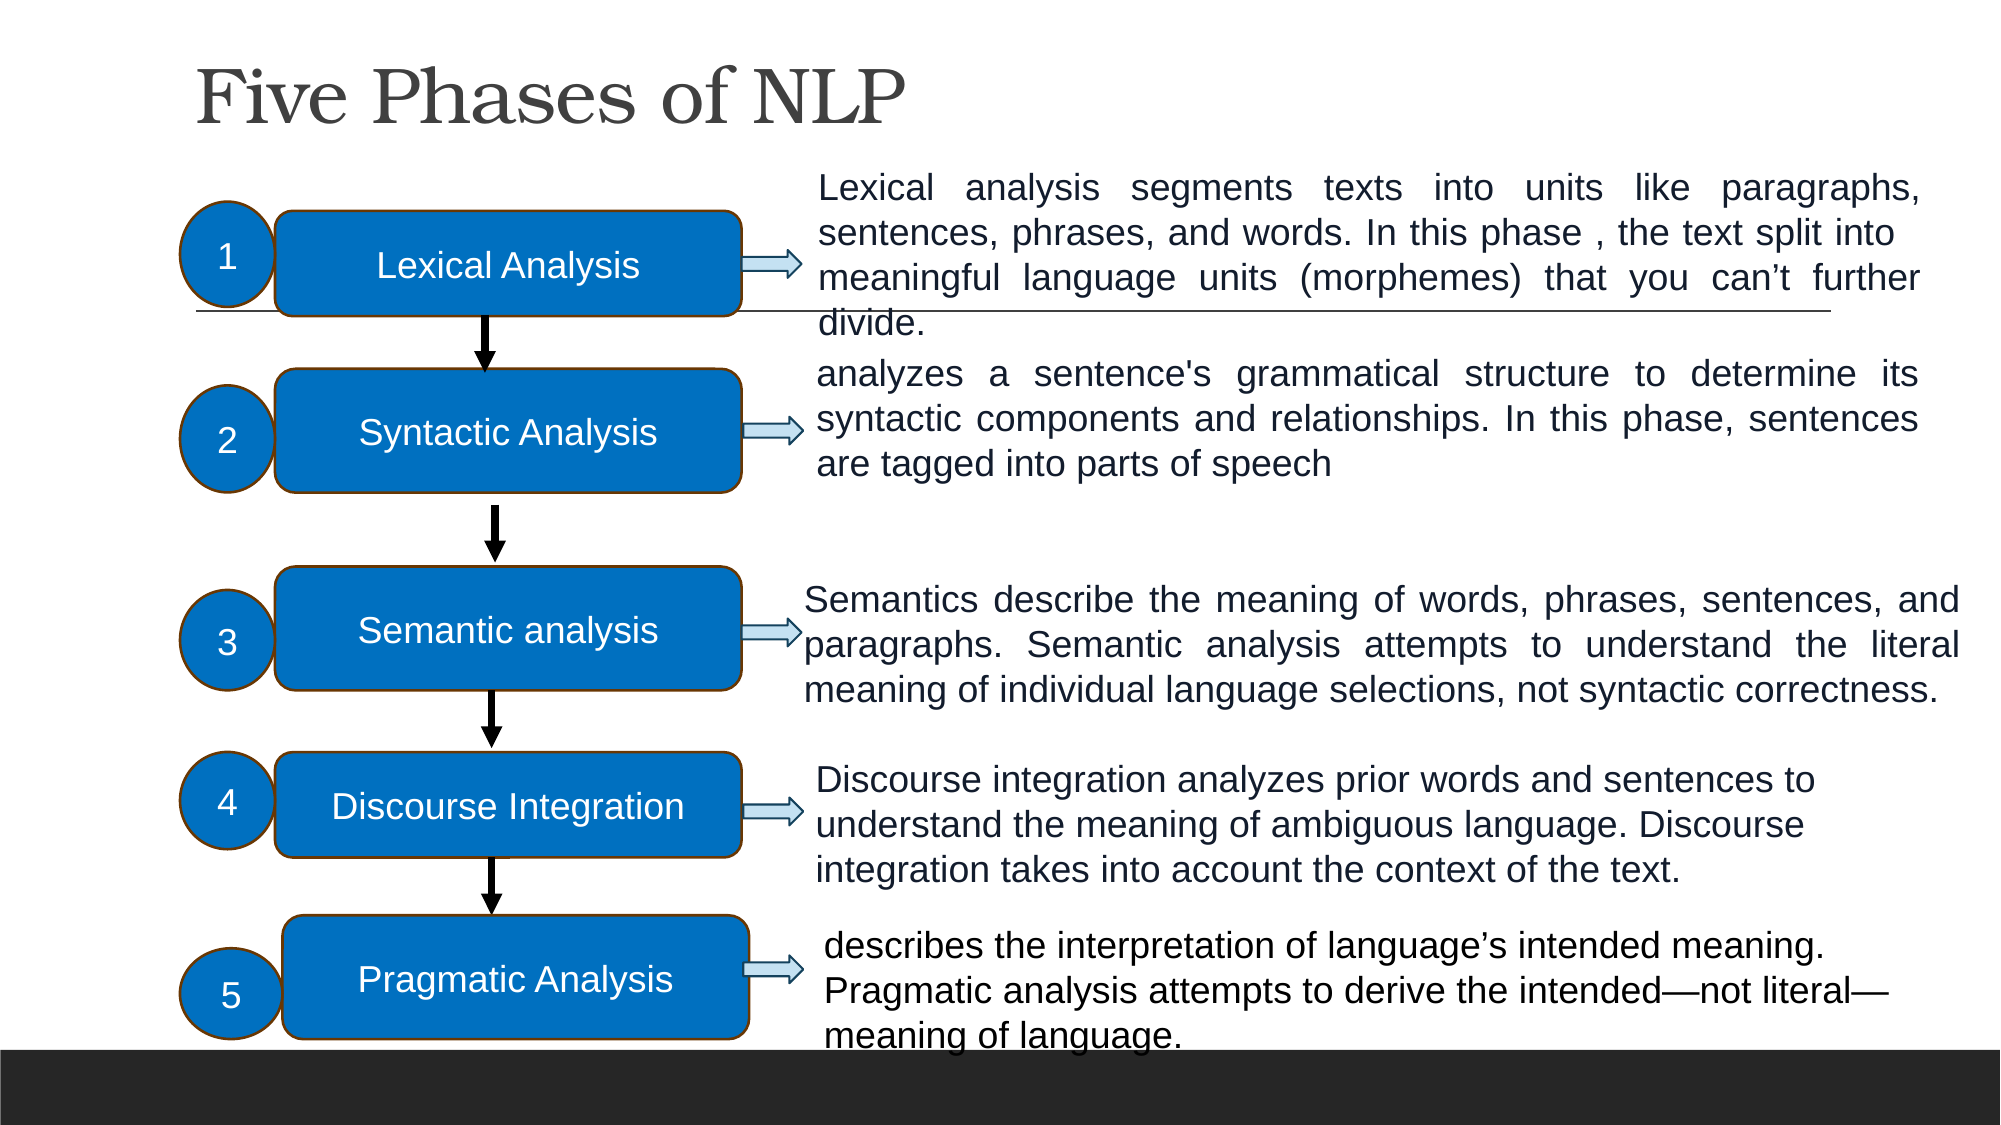

# Five Phases of NLP
Lexical analysis segments texts into units like paragraphs, sentences, phrases, and words. In this phase , the text split into   meaningful language units (morphemes) that you can’t further divide.
1
Lexical Analysis

analyzes a sentence's grammatical structure to determine its syntactic components and relationships. In this phase, sentences are tagged into parts of speech
Syntactic Analysis
2

Semantic analysis
Semantics describe the meaning of words, phrases, sentences, and paragraphs. Semantic analysis attempts to understand the literal meaning of individual language selections, not syntactic correctness.
3

Discourse integration analyzes prior words and sentences to understand the meaning of ambiguous language. Discourse integration takes into account the context of the text.
4
Discourse Integration

describes the interpretation of language’s intended meaning. Pragmatic analysis attempts to derive the intended—not literal—meaning of language.
Pragmatic Analysis
5